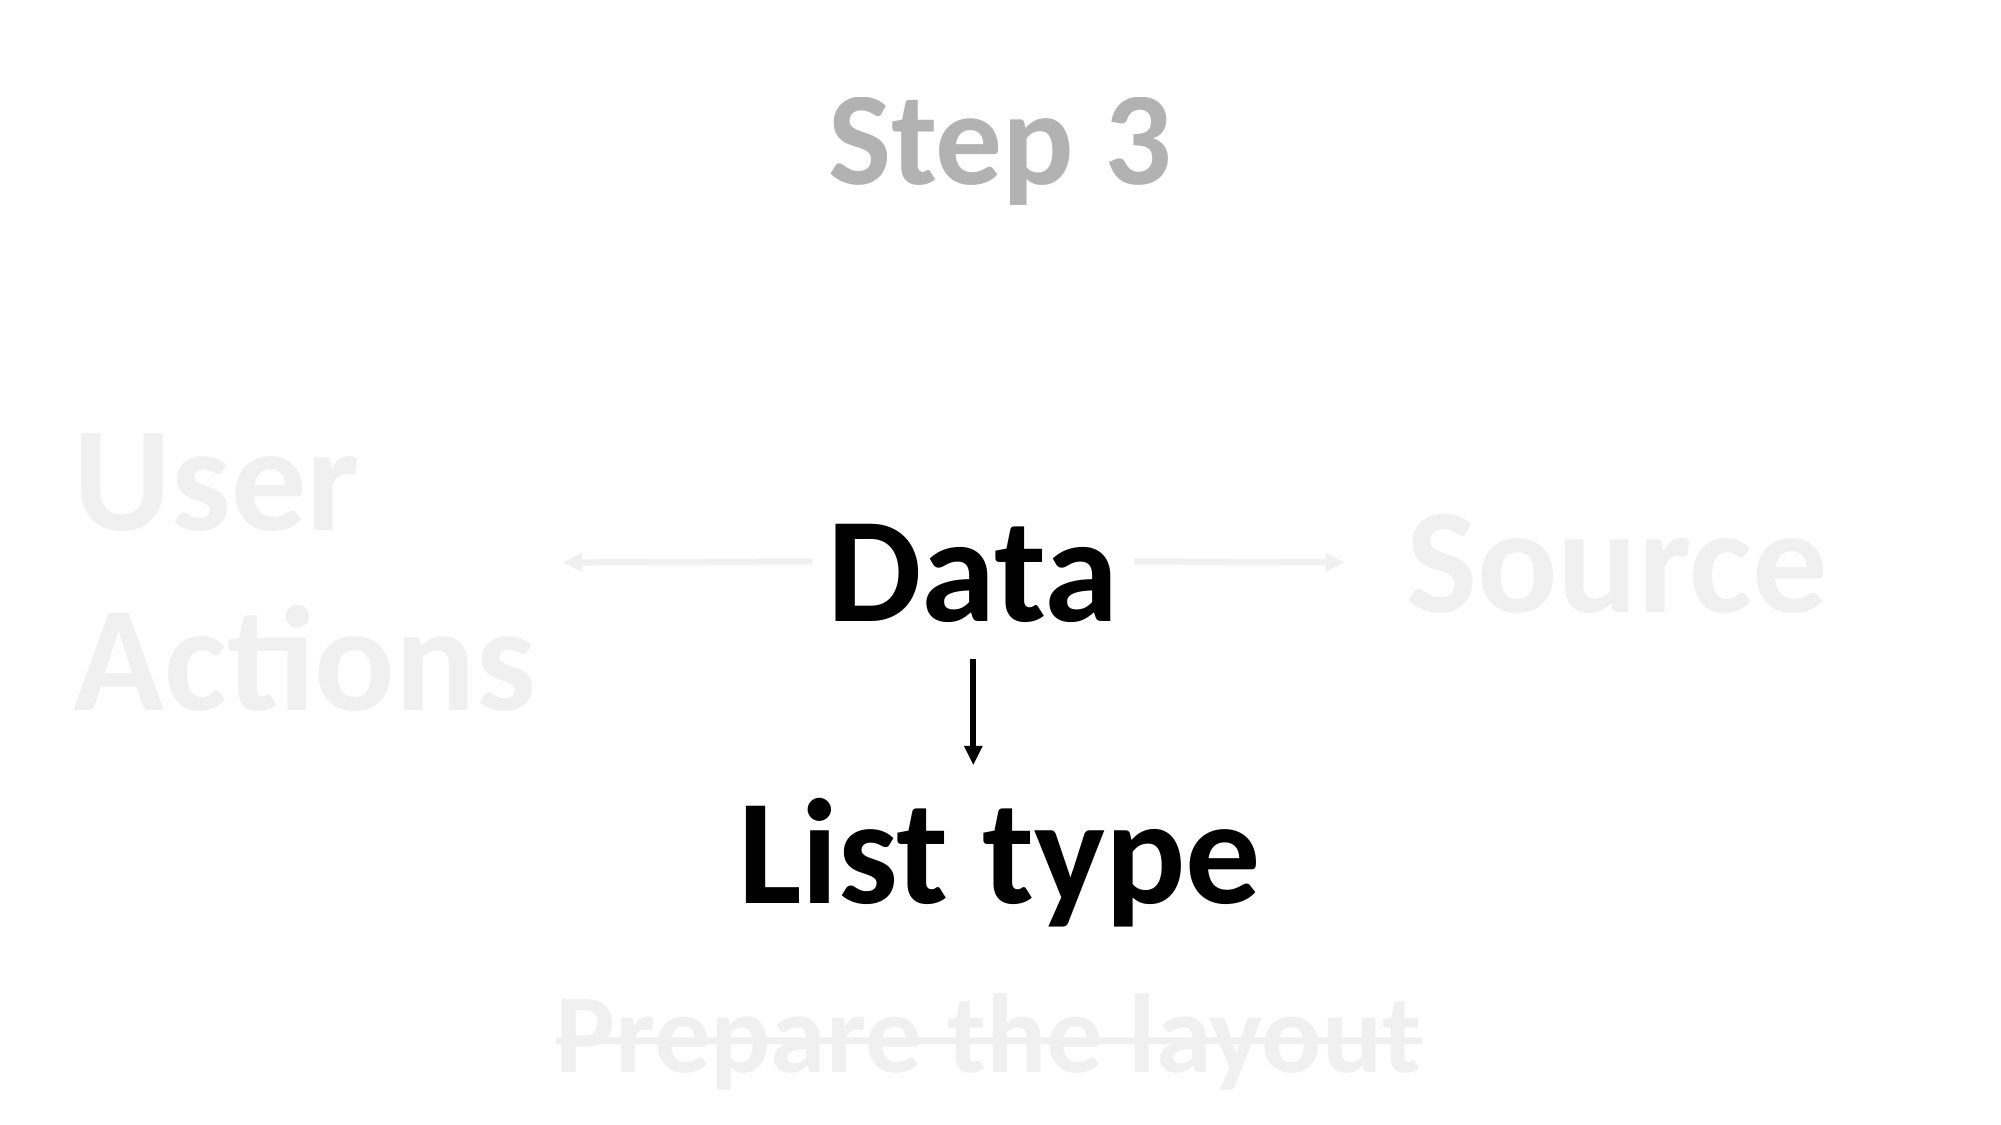

Step 3
User Actions
Source
Data
List type
Prepare the layout